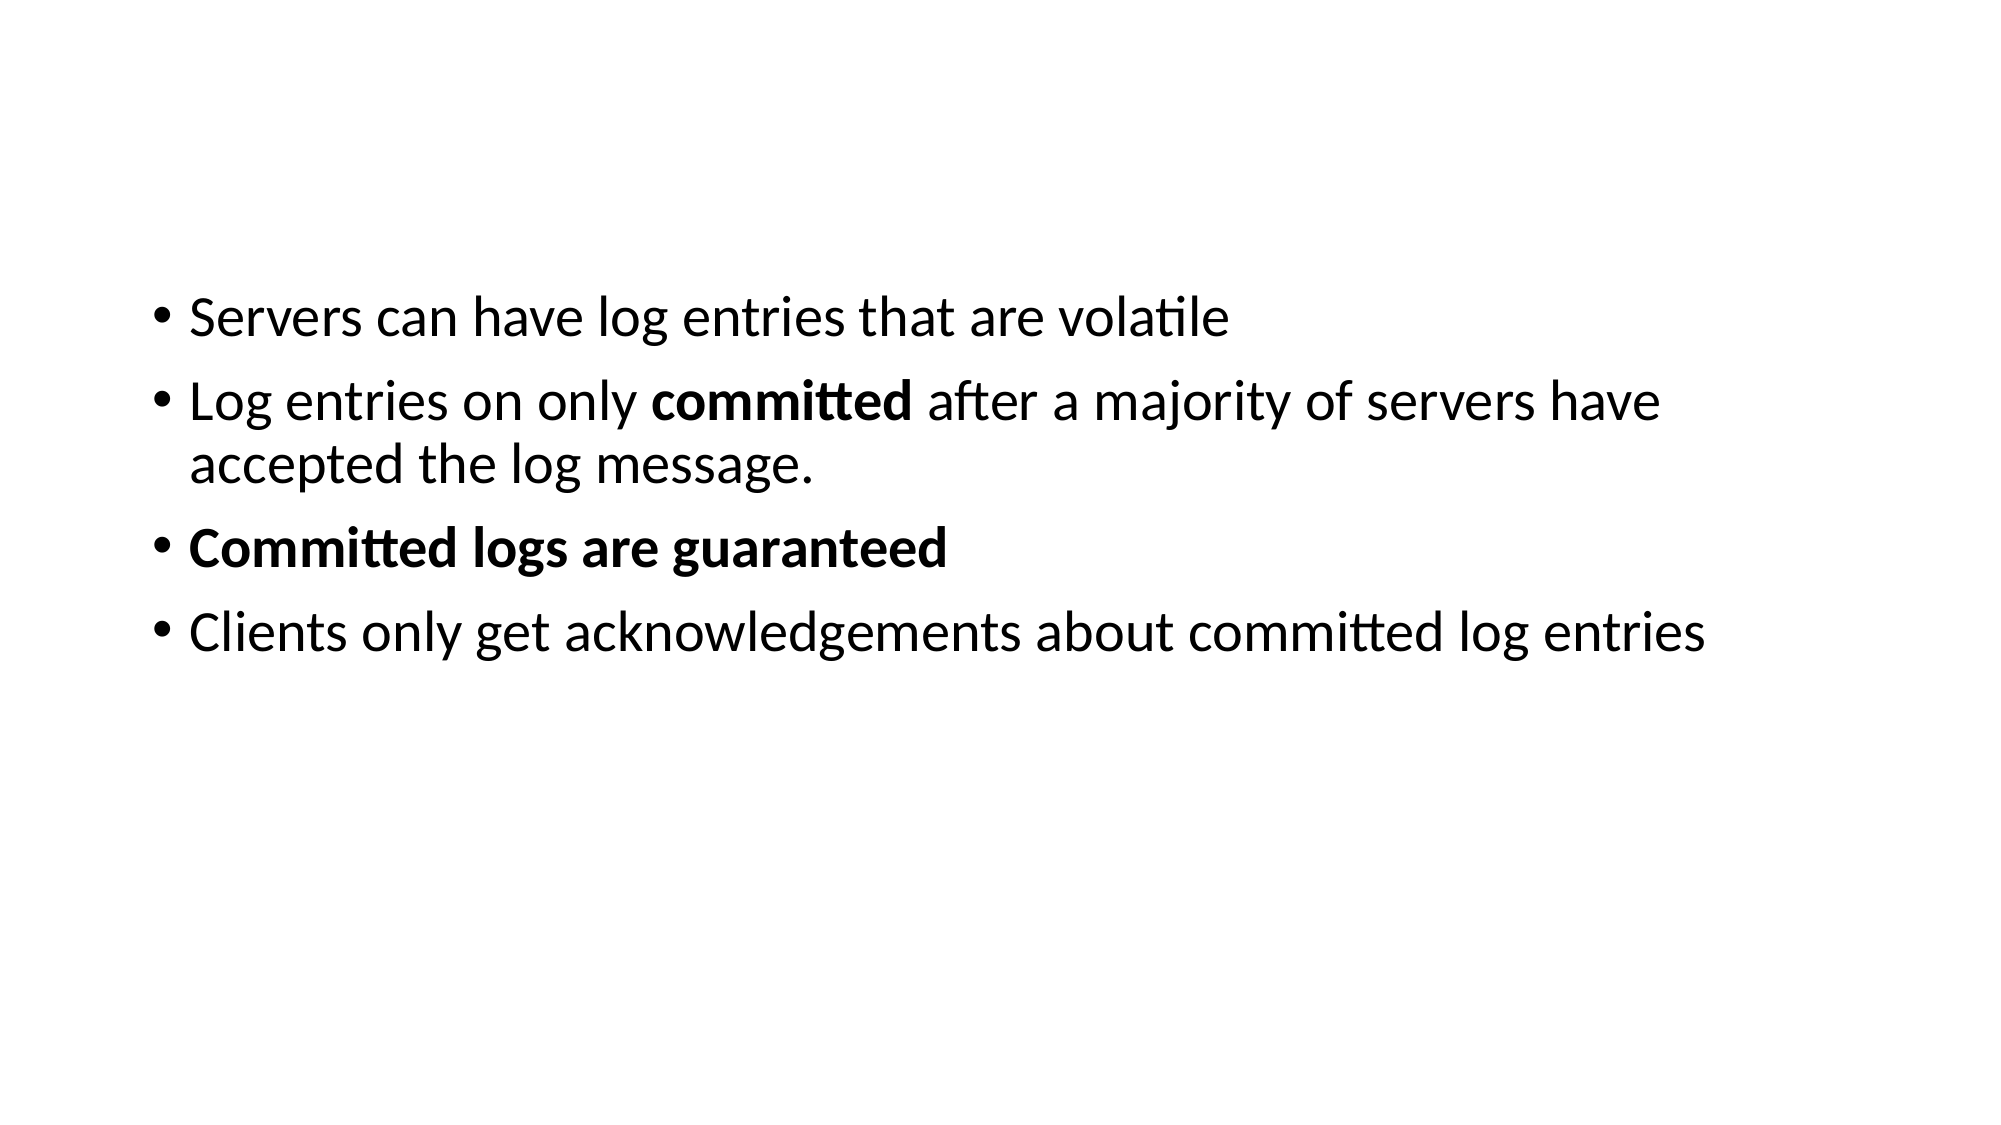

# Logs and Committed Logs
Servers can have log entries that are volatile
Log entries on only committed after a majority of servers have accepted the log message.
Committed logs are guaranteed
Clients only get acknowledgements about committed log entries